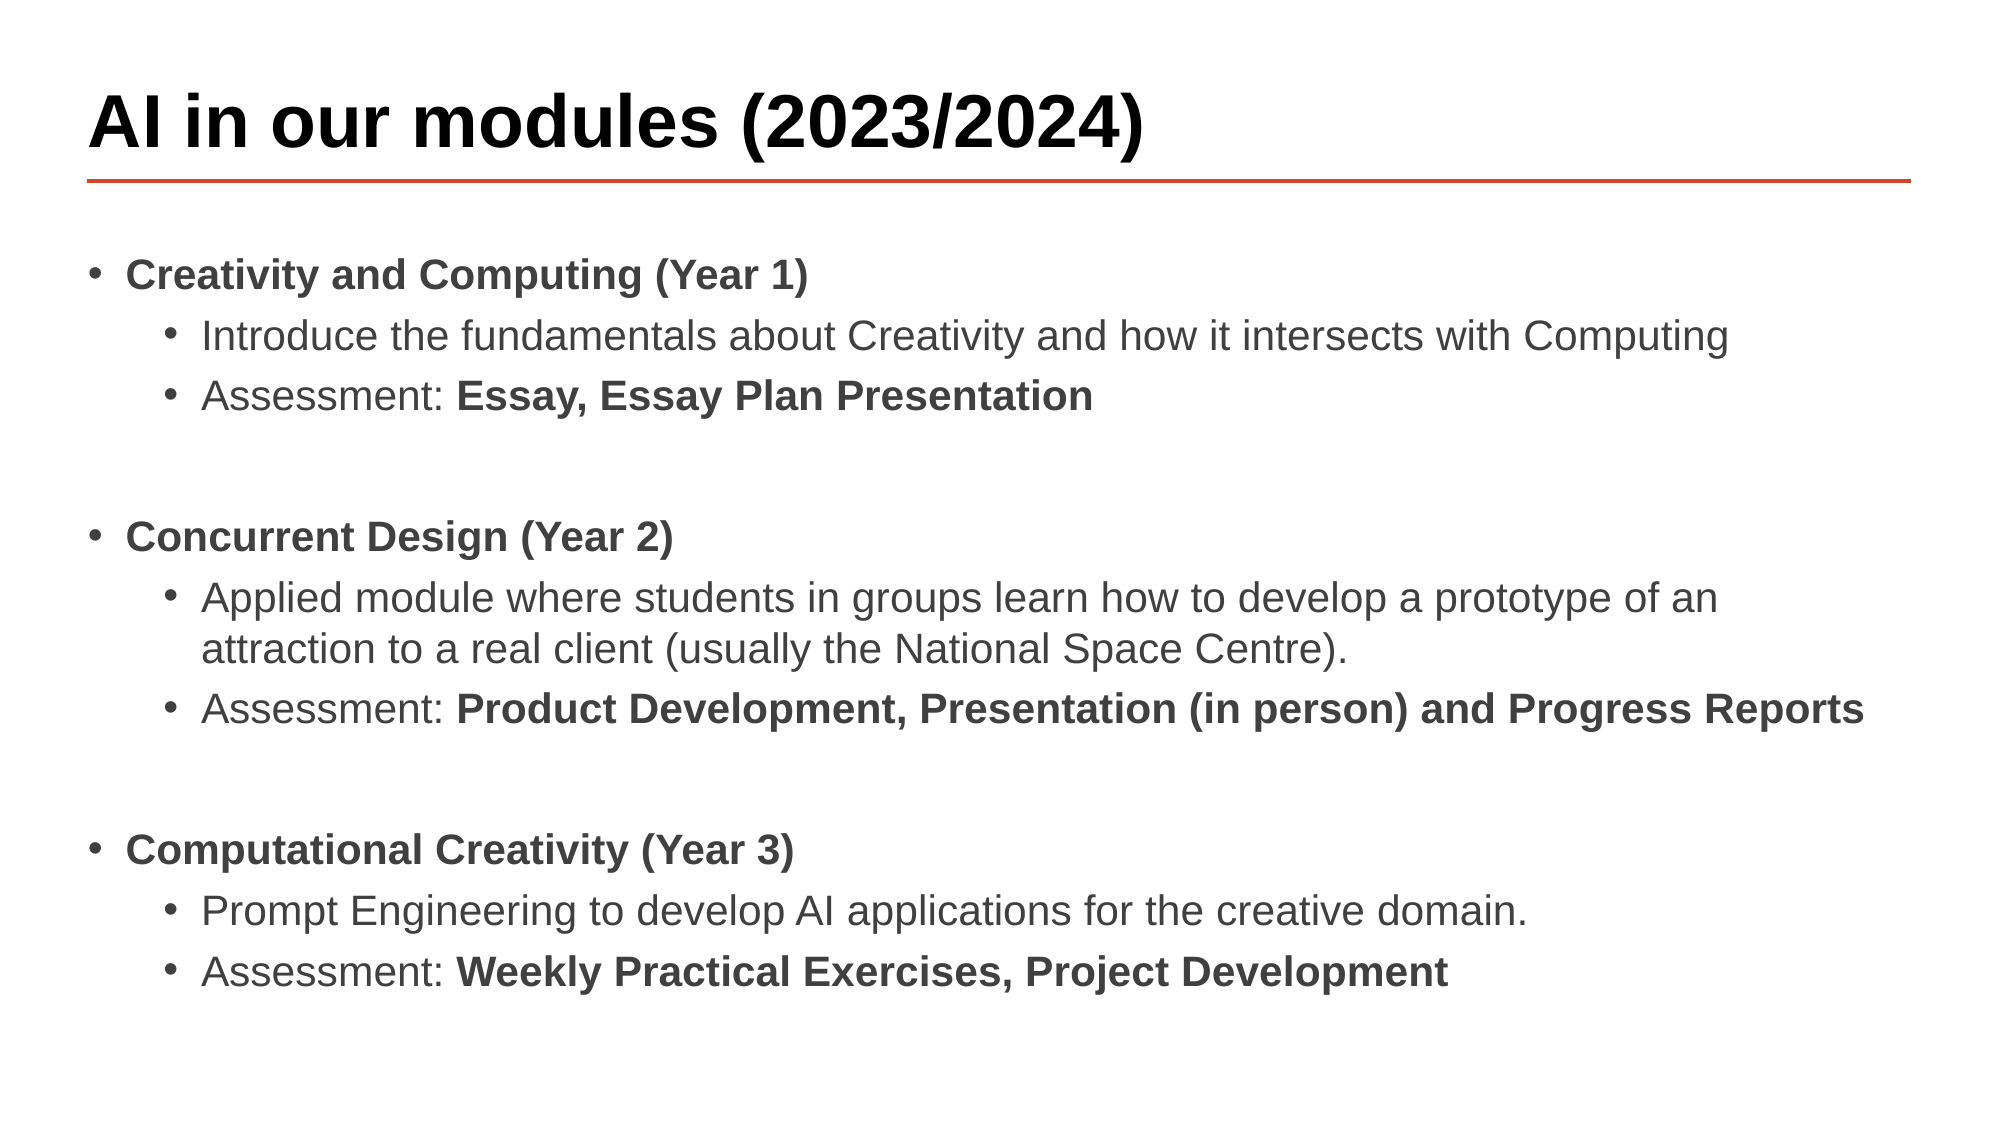

# AI in our modules (2023/2024)
Creativity and Computing (Year 1)
Introduce the fundamentals about Creativity and how it intersects with Computing
Assessment: Essay, Essay Plan Presentation

Concurrent Design (Year 2)
Applied module where students in groups learn how to develop a prototype of an attraction to a real client (usually the National Space Centre).
Assessment: Product Development, Presentation (in person) and Progress Reports

Computational Creativity (Year 3)
Prompt Engineering to develop AI applications for the creative domain.
Assessment: Weekly Practical Exercises, Project Development